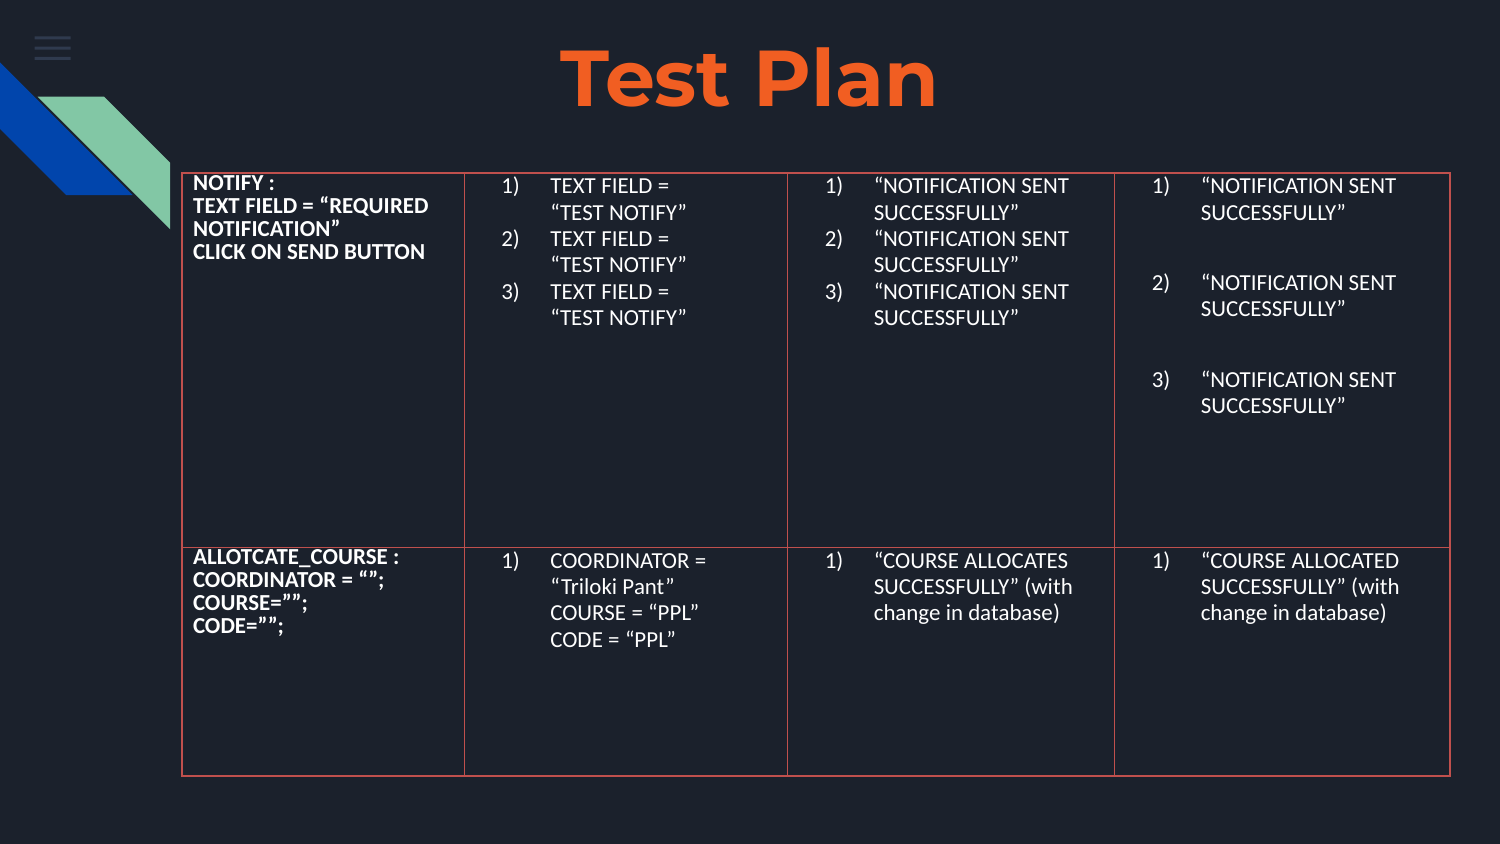

Test Plan
| NOTIFY : TEXT FIELD = “REQUIRED NOTIFICATION” CLICK ON SEND BUTTON | TEXT FIELD = “TEST NOTIFY” TEXT FIELD = “TEST NOTIFY” TEXT FIELD = “TEST NOTIFY” | “NOTIFICATION SENT SUCCESSFULLY” “NOTIFICATION SENT SUCCESSFULLY” “NOTIFICATION SENT SUCCESSFULLY” | “NOTIFICATION SENT SUCCESSFULLY” “NOTIFICATION SENT SUCCESSFULLY” “NOTIFICATION SENT SUCCESSFULLY” |
| --- | --- | --- | --- |
| ALLOTCATE\_COURSE : COORDINATOR = “”; COURSE=””; CODE=””; | COORDINATOR = “Triloki Pant” COURSE = “PPL” CODE = “PPL” | “COURSE ALLOCATES SUCCESSFULLY” (with change in database) | “COURSE ALLOCATED SUCCESSFULLY” (with change in database) |